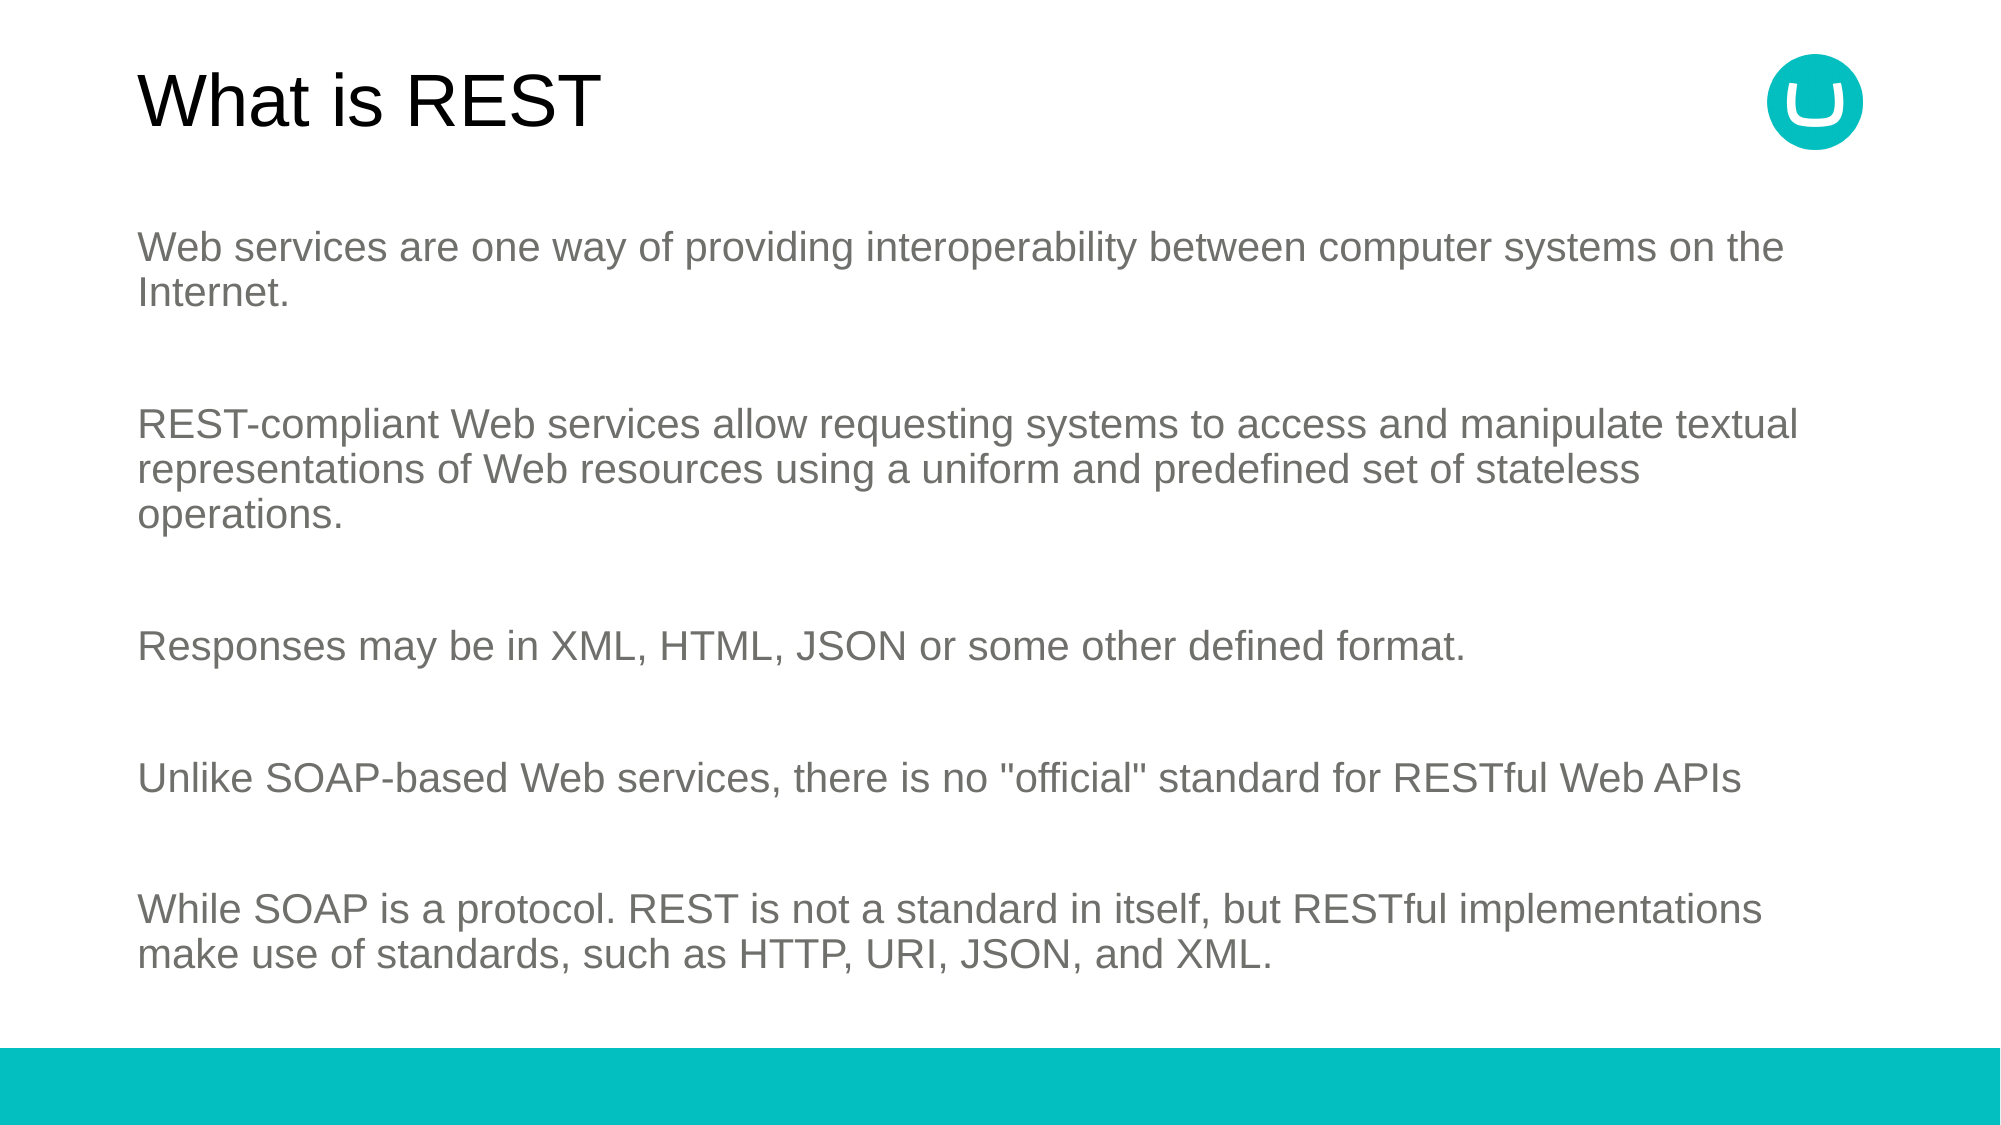

# What is REST
Web services are one way of providing interoperability between computer systems on the Internet.

REST-compliant Web services allow requesting systems to access and manipulate textual representations of Web resources using a uniform and predefined set of stateless operations.

Responses may be in XML, HTML, JSON or some other defined format.

Unlike SOAP-based Web services, there is no "official" standard for RESTful Web APIs

While SOAP is a protocol. REST is not a standard in itself, but RESTful implementations make use of standards, such as HTTP, URI, JSON, and XML.